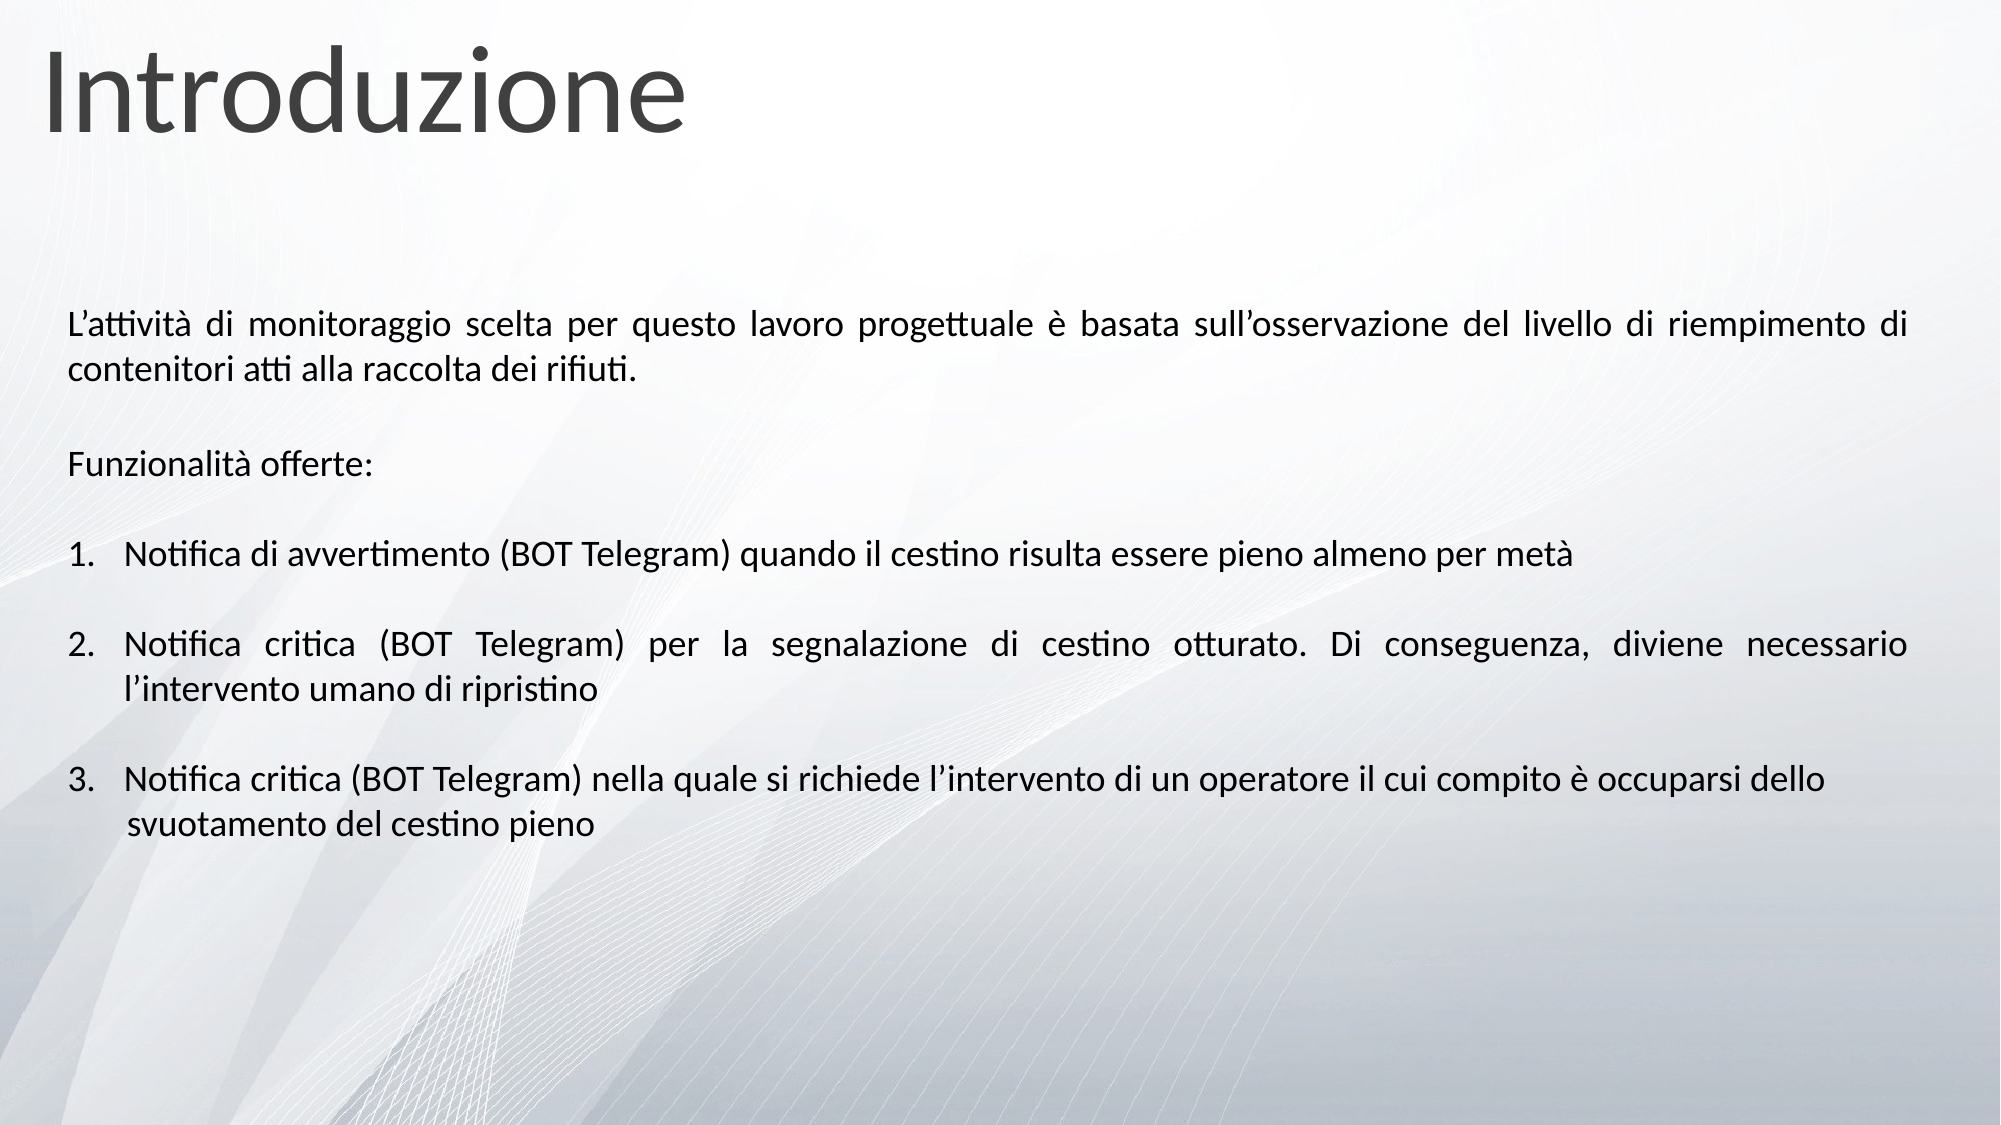

Introduzione

L’attività di monitoraggio scelta per questo lavoro progettuale è basata sull’osservazione del livello di riempimento di contenitori atti alla raccolta dei rifiuti.

Funzionalità offerte:

Notifica di avvertimento (BOT Telegram) quando il cestino risulta essere pieno almeno per metà

Notifica critica (BOT Telegram) per la segnalazione di cestino otturato. Di conseguenza, diviene necessario l’intervento umano di ripristino

Notifica critica (BOT Telegram) nella quale si richiede l’intervento di un operatore il cui compito è occuparsi dello
       svuotamento del cestino pieno